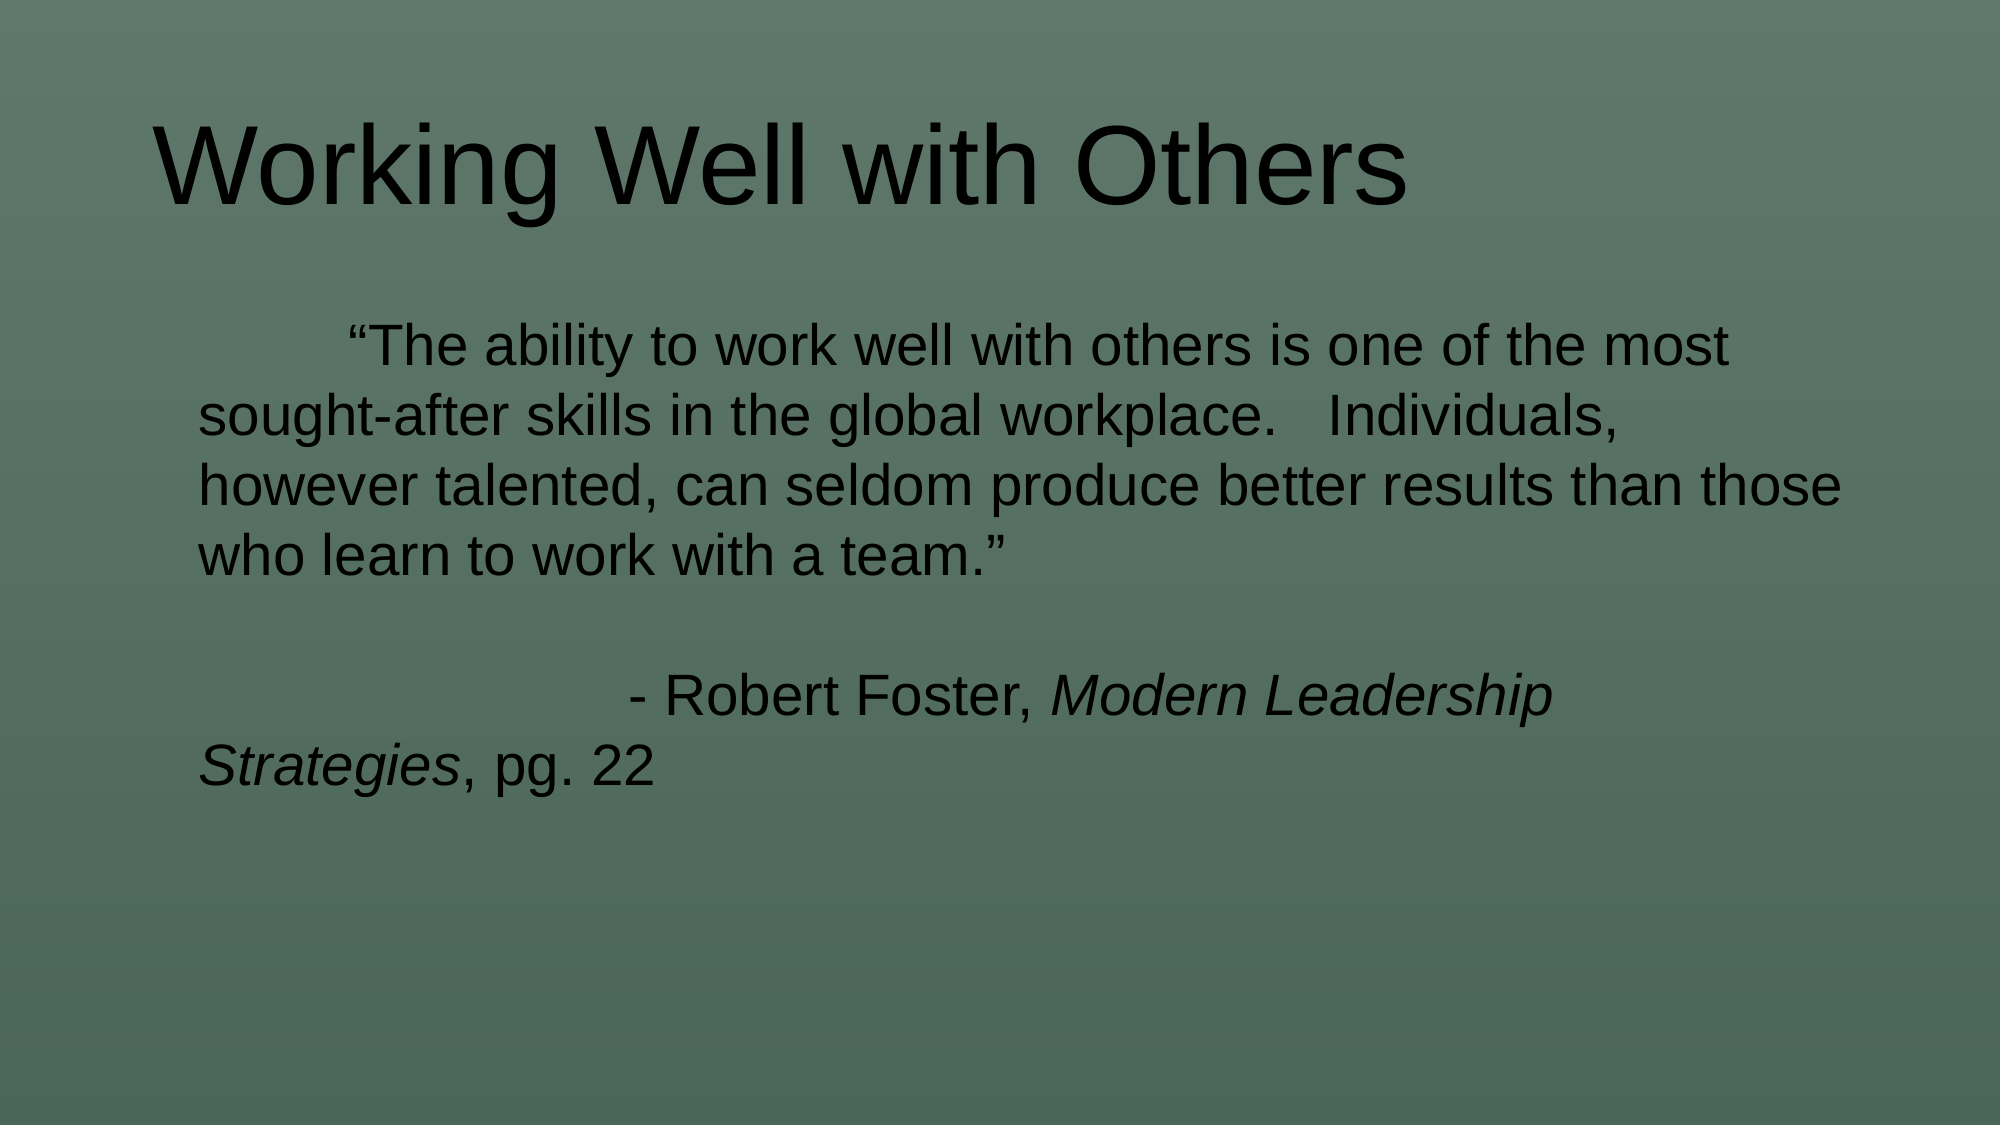

# Working Well with Others
	“The ability to work well with others is one of the most sought-after skills in the global workplace.   Individuals, however talented, can seldom produce better results than those who learn to work with a team.”

		        - Robert Foster, Modern Leadership Strategies, pg. 22